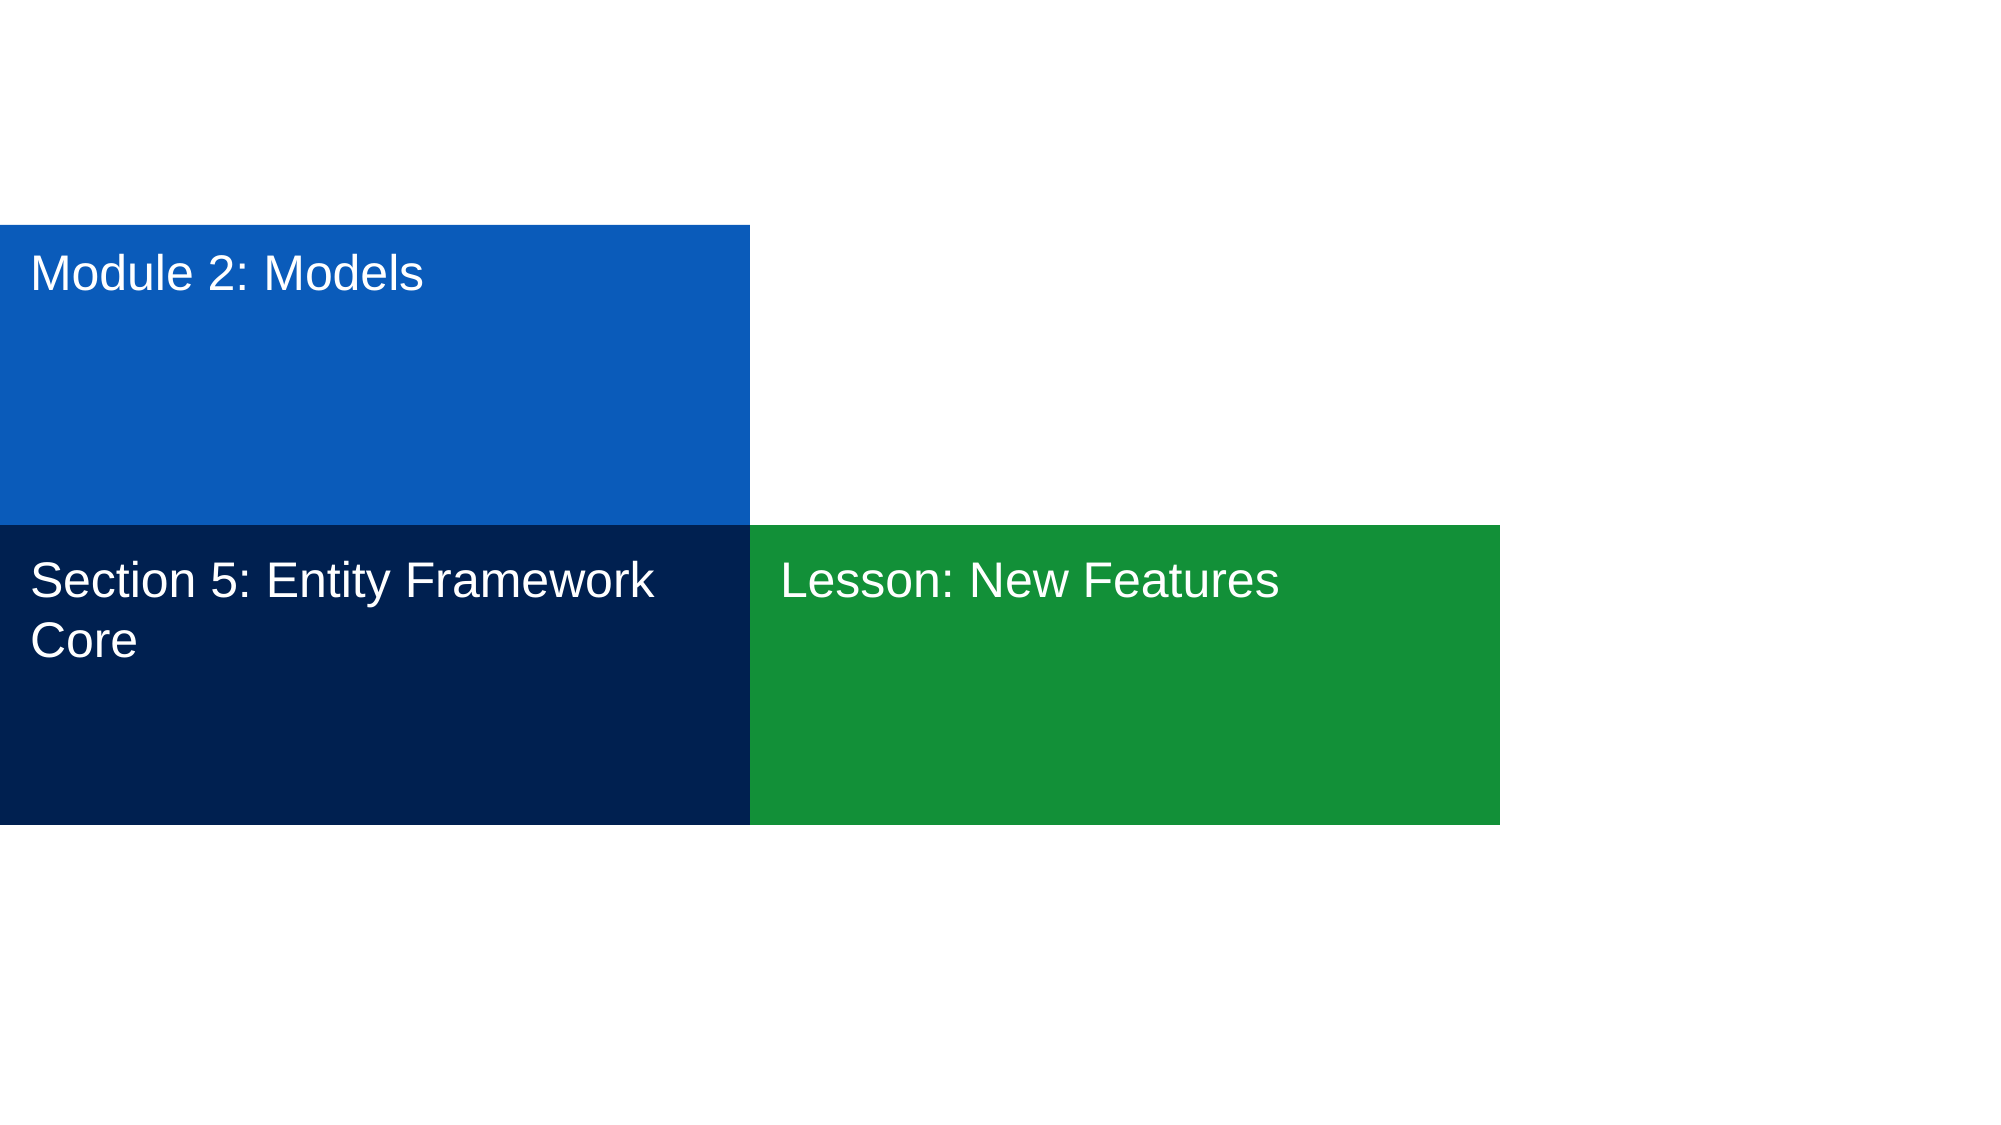

# Module 2: Models
Section 5: Entity Framework Core
Lesson: New Features